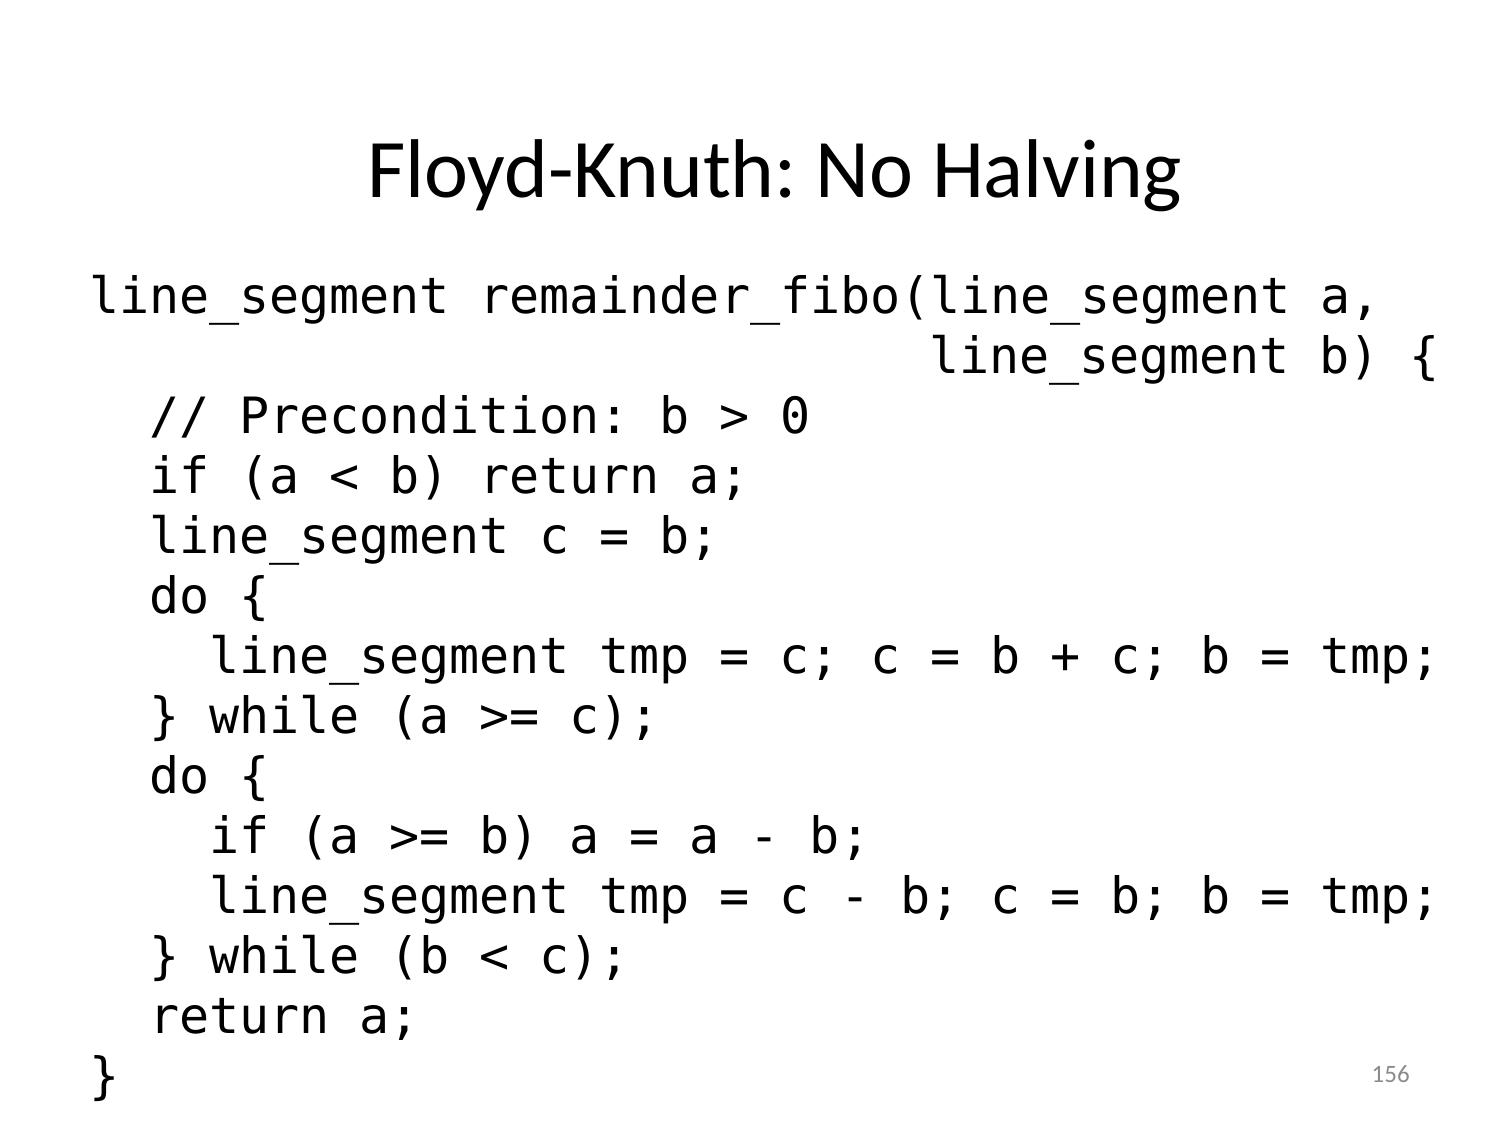

#
Floyd-Knuth: No Halving
line_segment remainder_fibo(line_segment a,
                            line_segment b) {
  // Precondition: b > 0
  if (a < b) return a;
  line_segment c = b;
  do {
    line_segment tmp = c; c = b + c; b = tmp;
  } while (a >= c);
  do {
    if (a >= b) a = a - b;
    line_segment tmp = c - b; c = b; b = tmp;
  } while (b < c);
  return a;
}
156